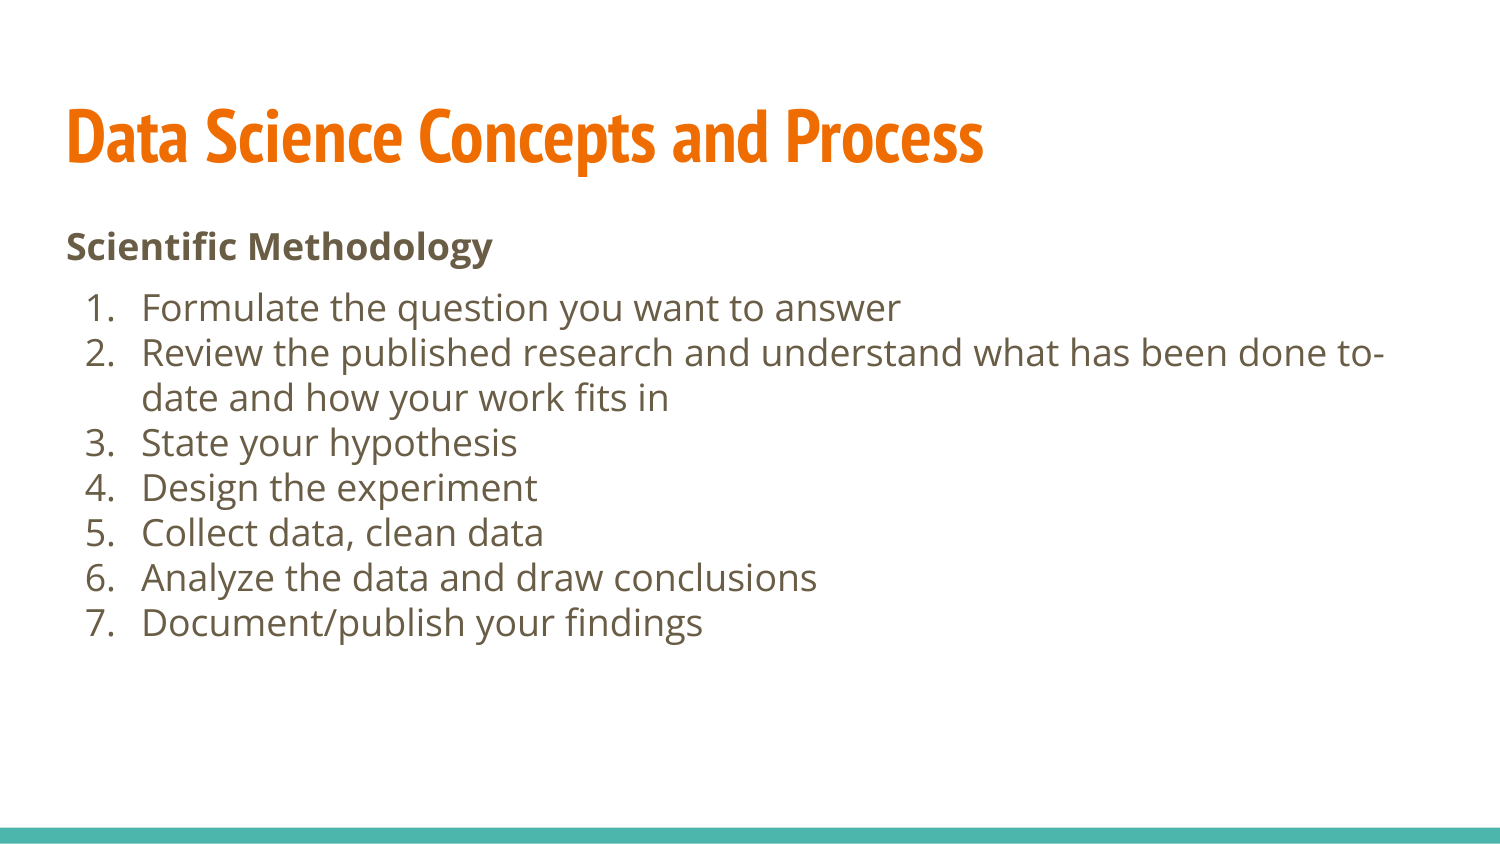

# Data Science Concepts and Process
Scientific Methodology
Formulate the question you want to answer
Review the published research and understand what has been done to-date and how your work fits in
State your hypothesis
Design the experiment
Collect data, clean data
Analyze the data and draw conclusions
Document/publish your findings